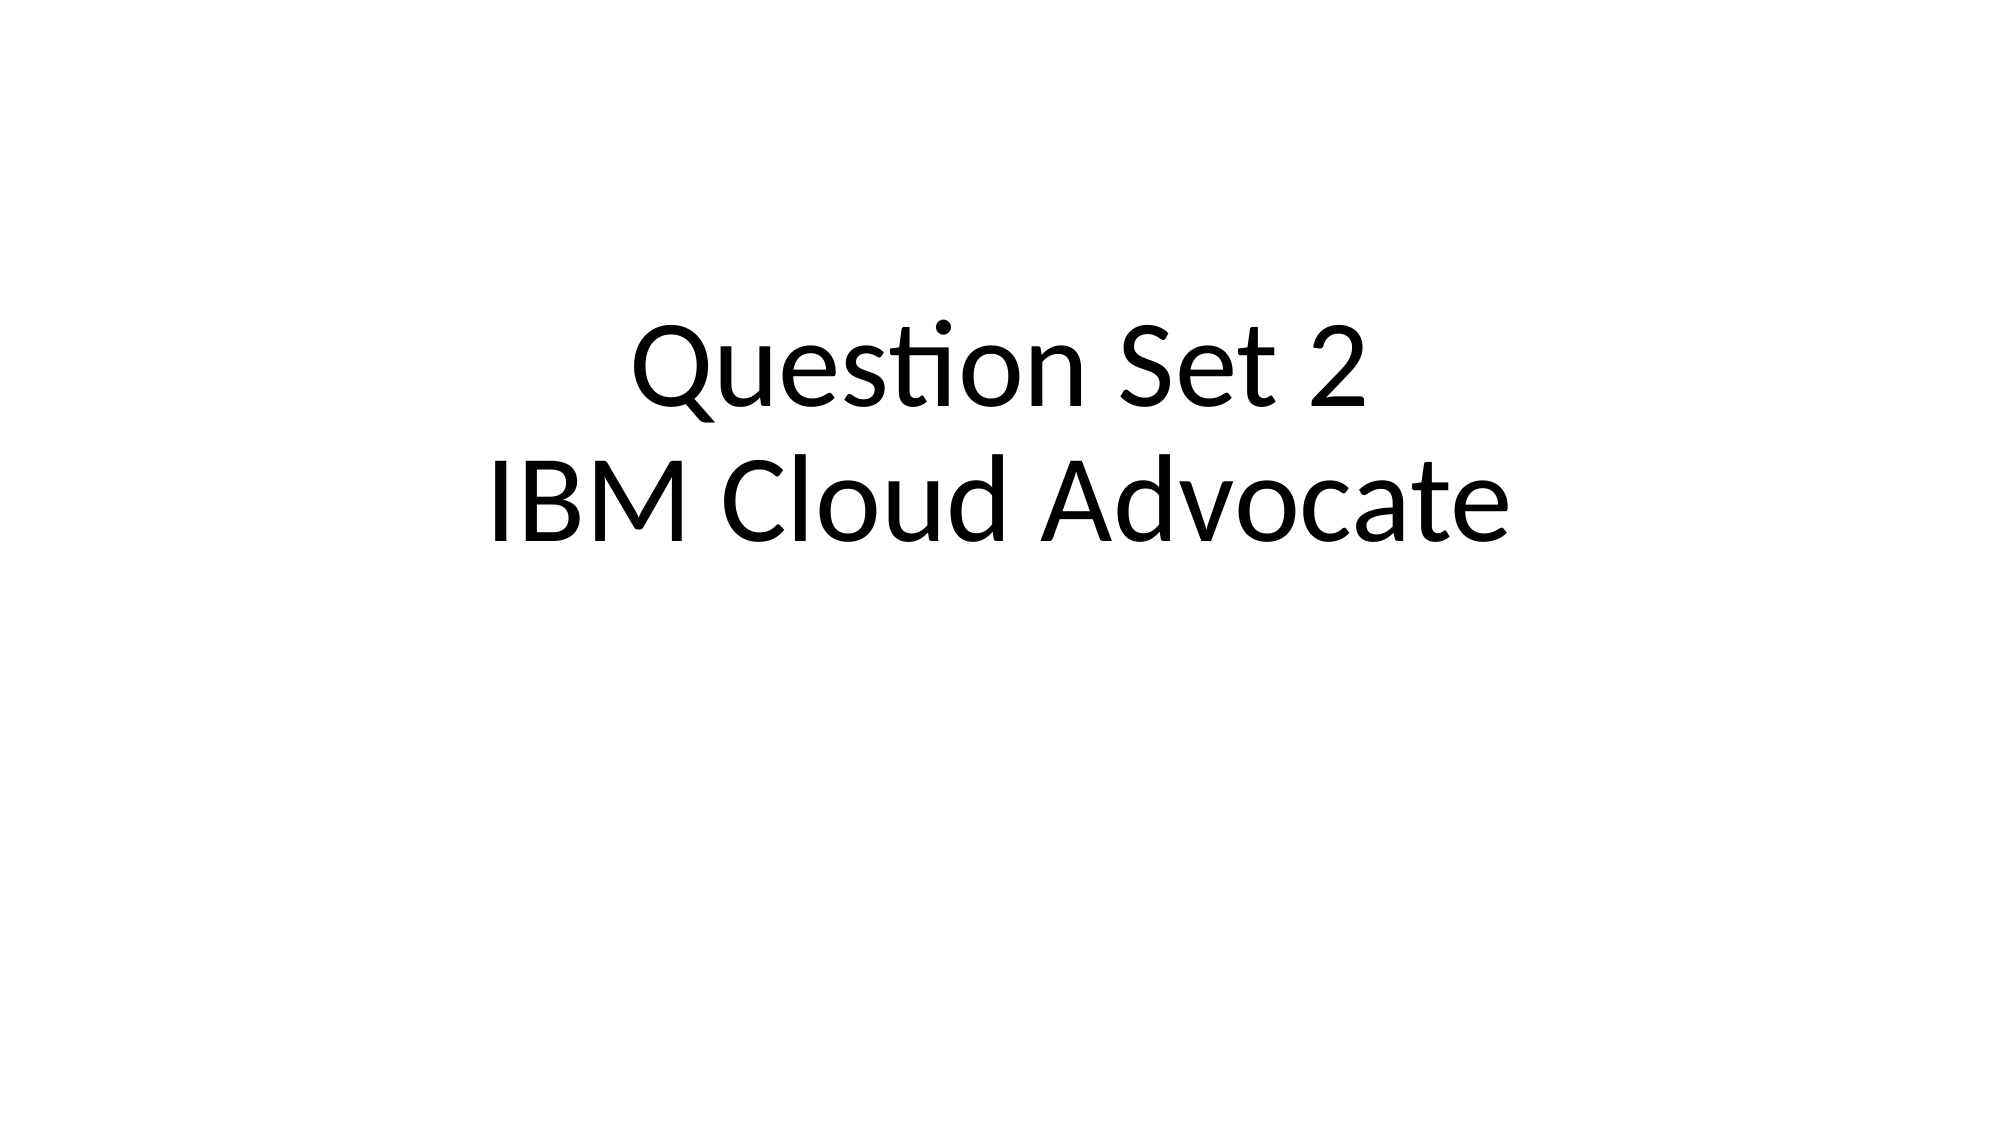

# Question Set 2 IBM Cloud Advocate